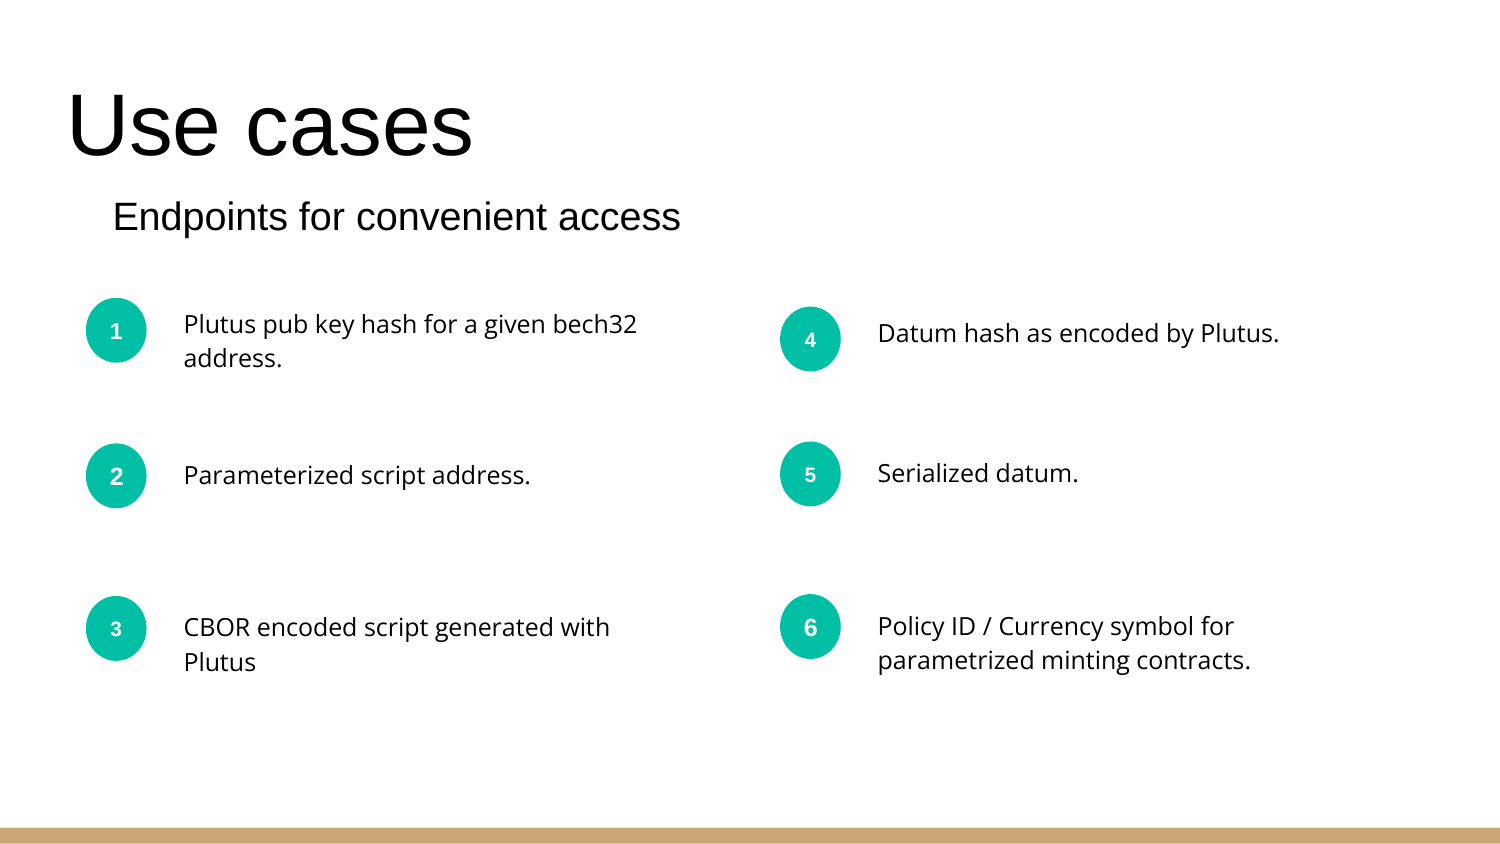

# Use cases
Endpoints for convenient access
Plutus pub key hash for a given bech32 address.
1
Datum hash as encoded by Plutus.
4
Serialized datum.
Parameterized script address.
5
2
Policy ID / Currency symbol for parametrized minting contracts.
CBOR encoded script generated with Plutus
6
3